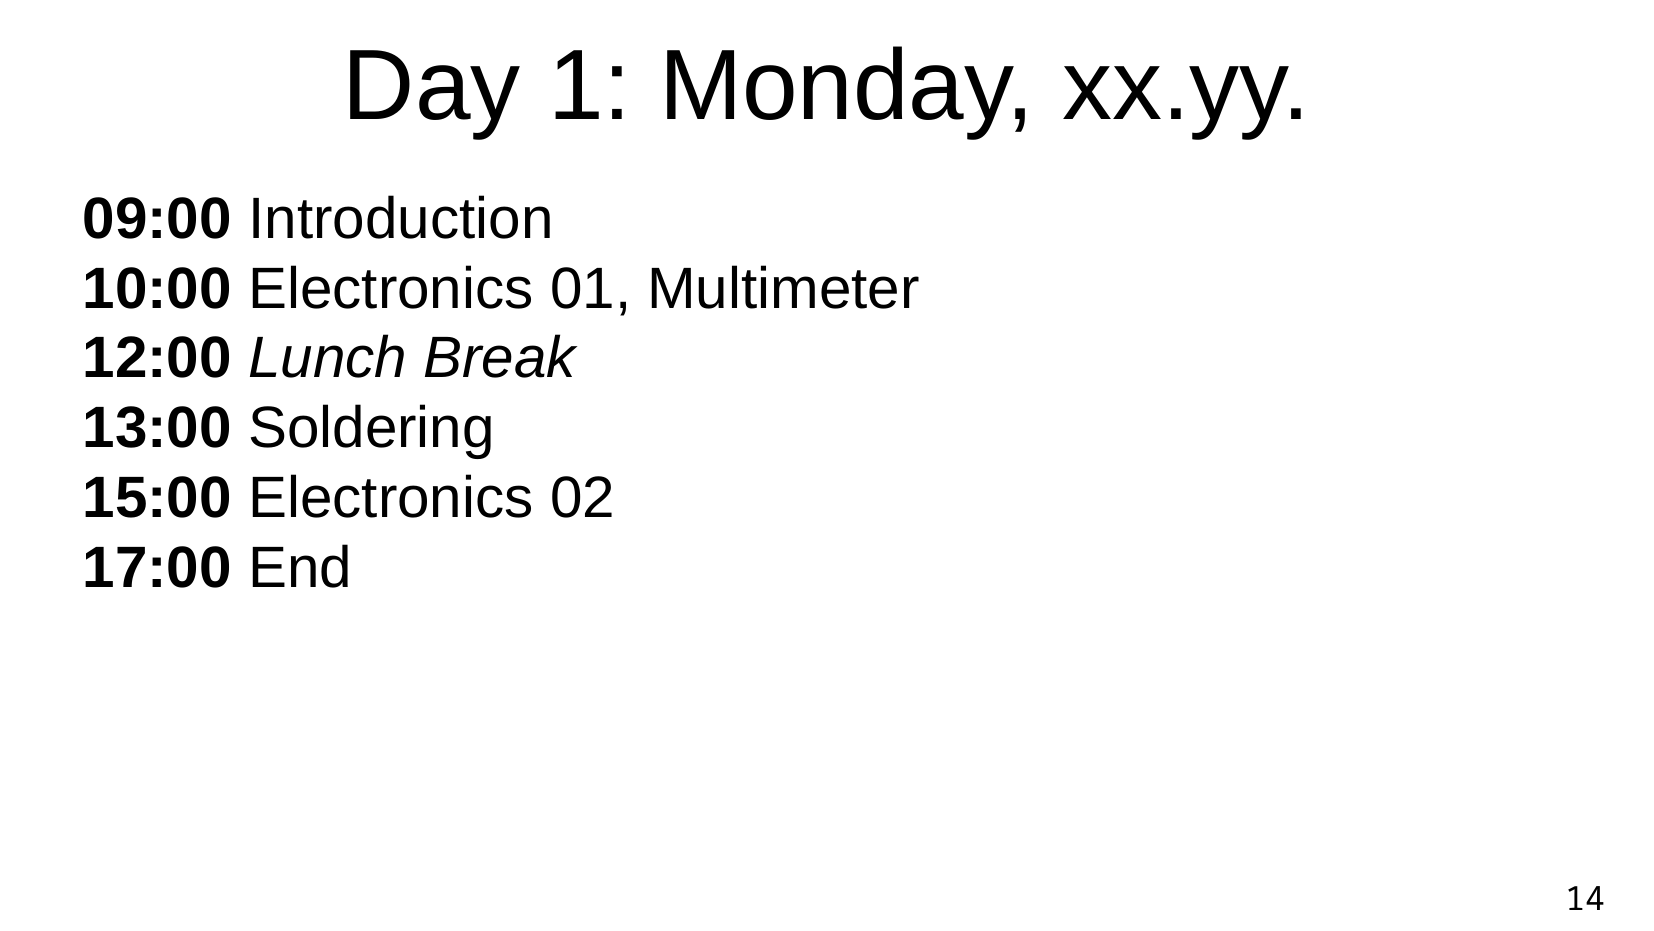

Day 1: Monday, xx.yy.
09:00 Introduction
10:00 Electronics 01, Multimeter
12:00 Lunch Break
13:00 Soldering
15:00 Electronics 02
17:00 End